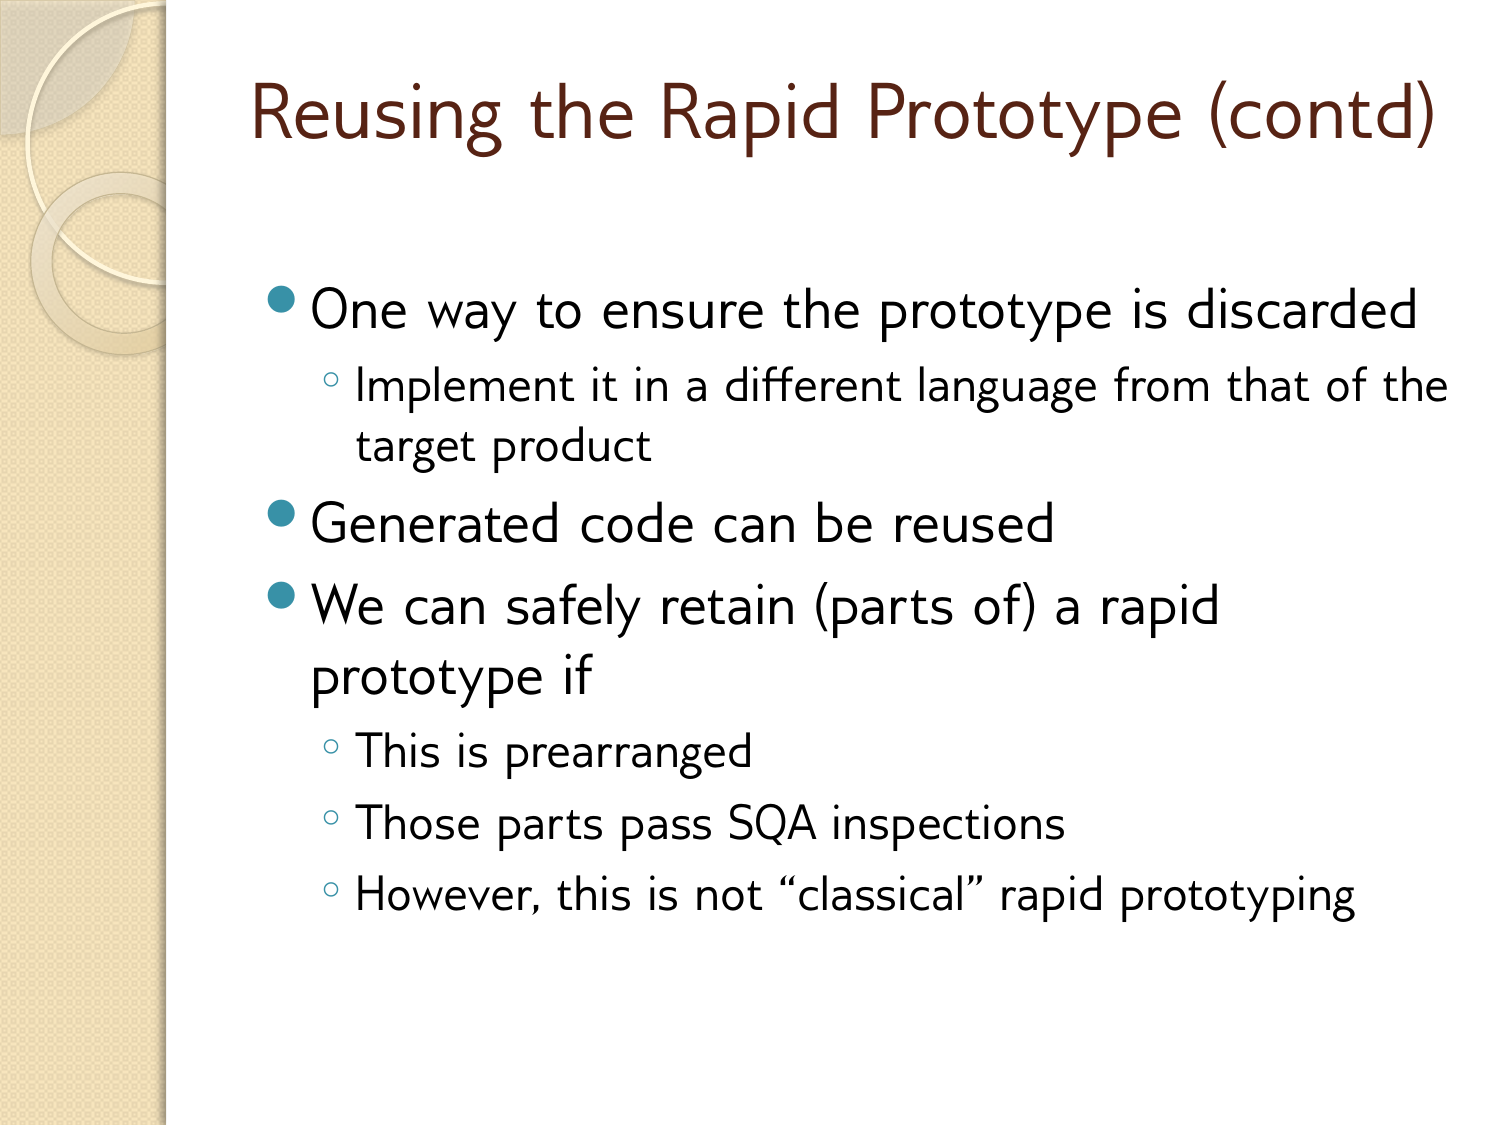

# Reusing the Rapid Prototype (contd)
One way to ensure the prototype is discarded
Implement it in a different language from that of the target product
Generated code can be reused
We can safely retain (parts of) a rapid prototype if
This is prearranged
Those parts pass SQA inspections
However, this is not “classical” rapid prototyping